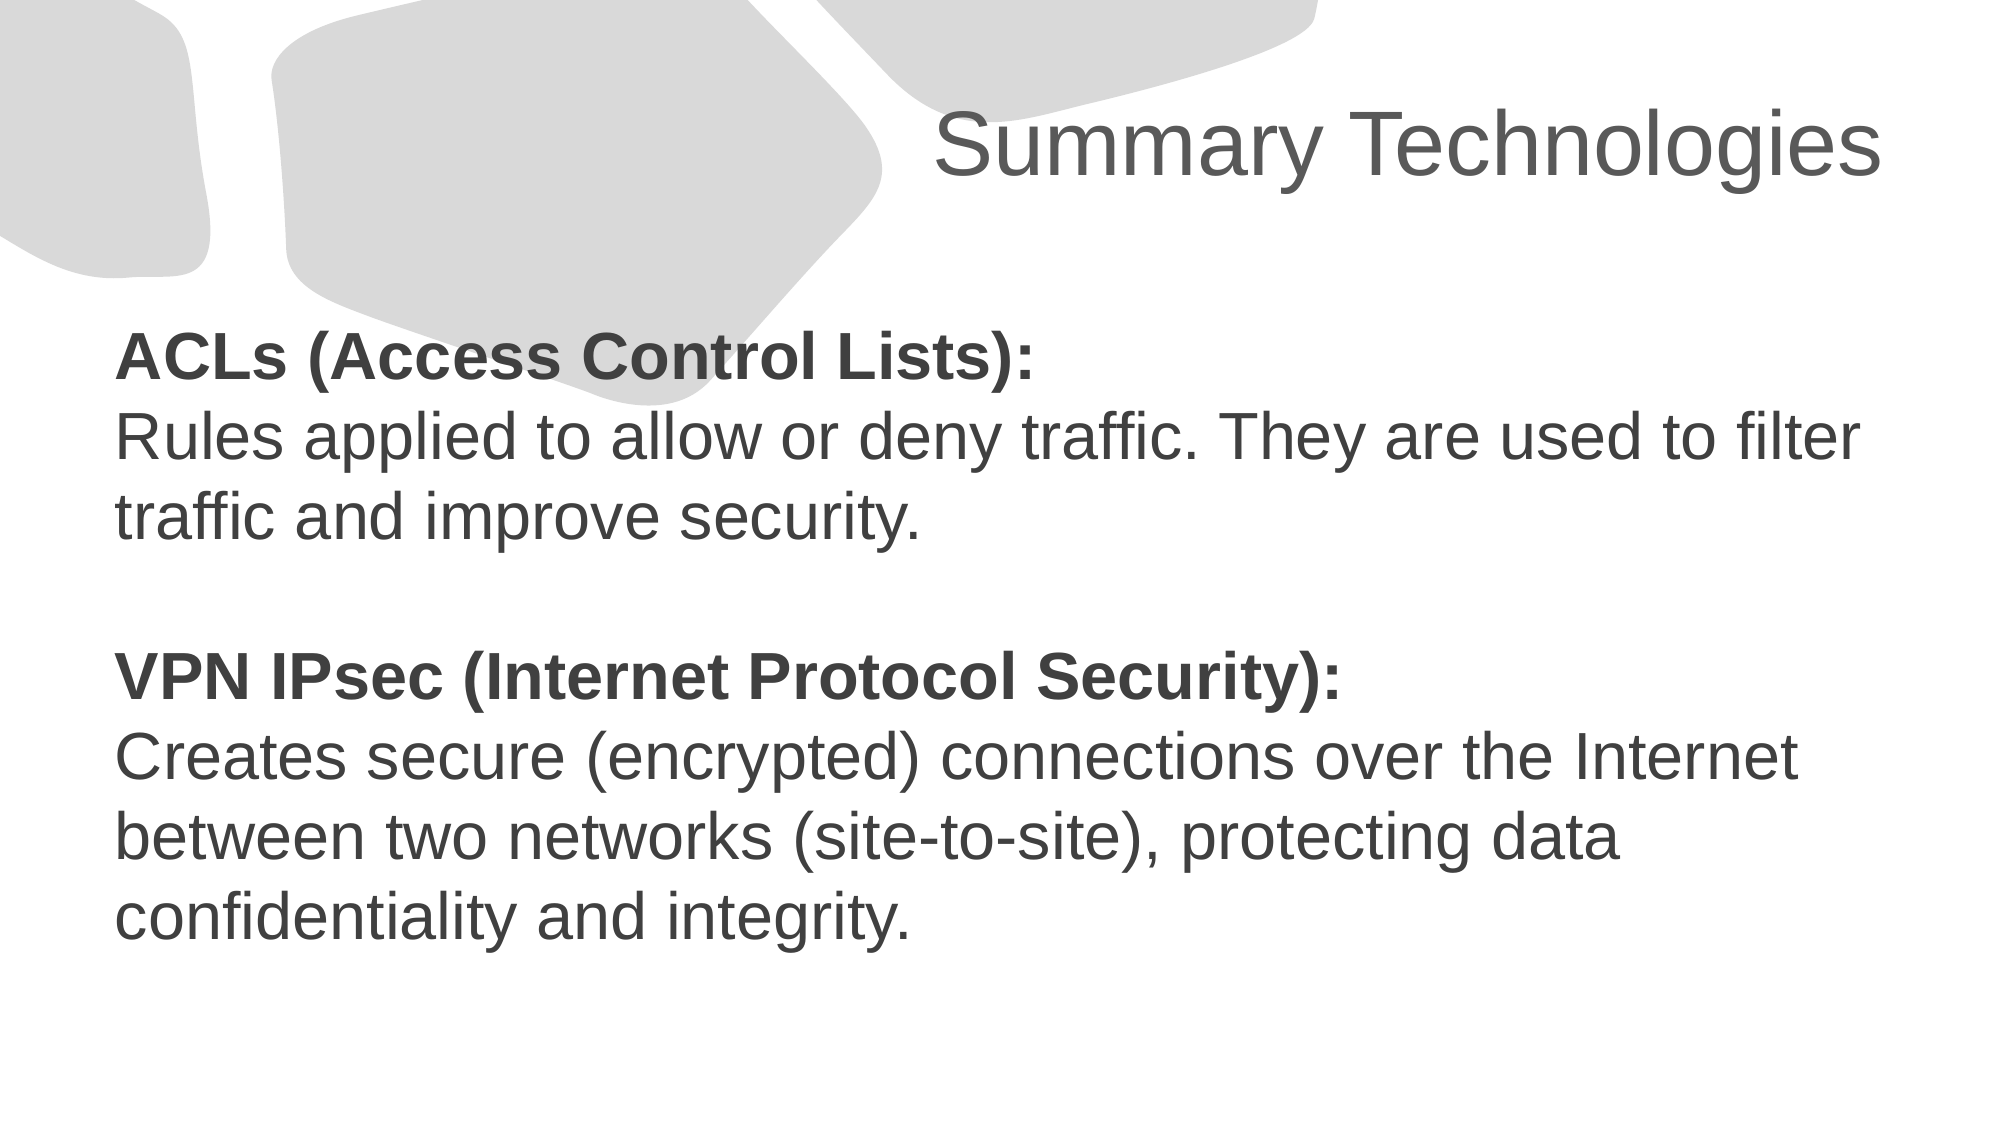

# Summary Technologies
ACLs (Access Control Lists):
Rules applied to allow or deny traffic. They are used to filter traffic and improve security.

VPN IPsec (Internet Protocol Security):
Creates secure (encrypted) connections over the Internet between two networks (site-to-site), protecting data confidentiality and integrity.